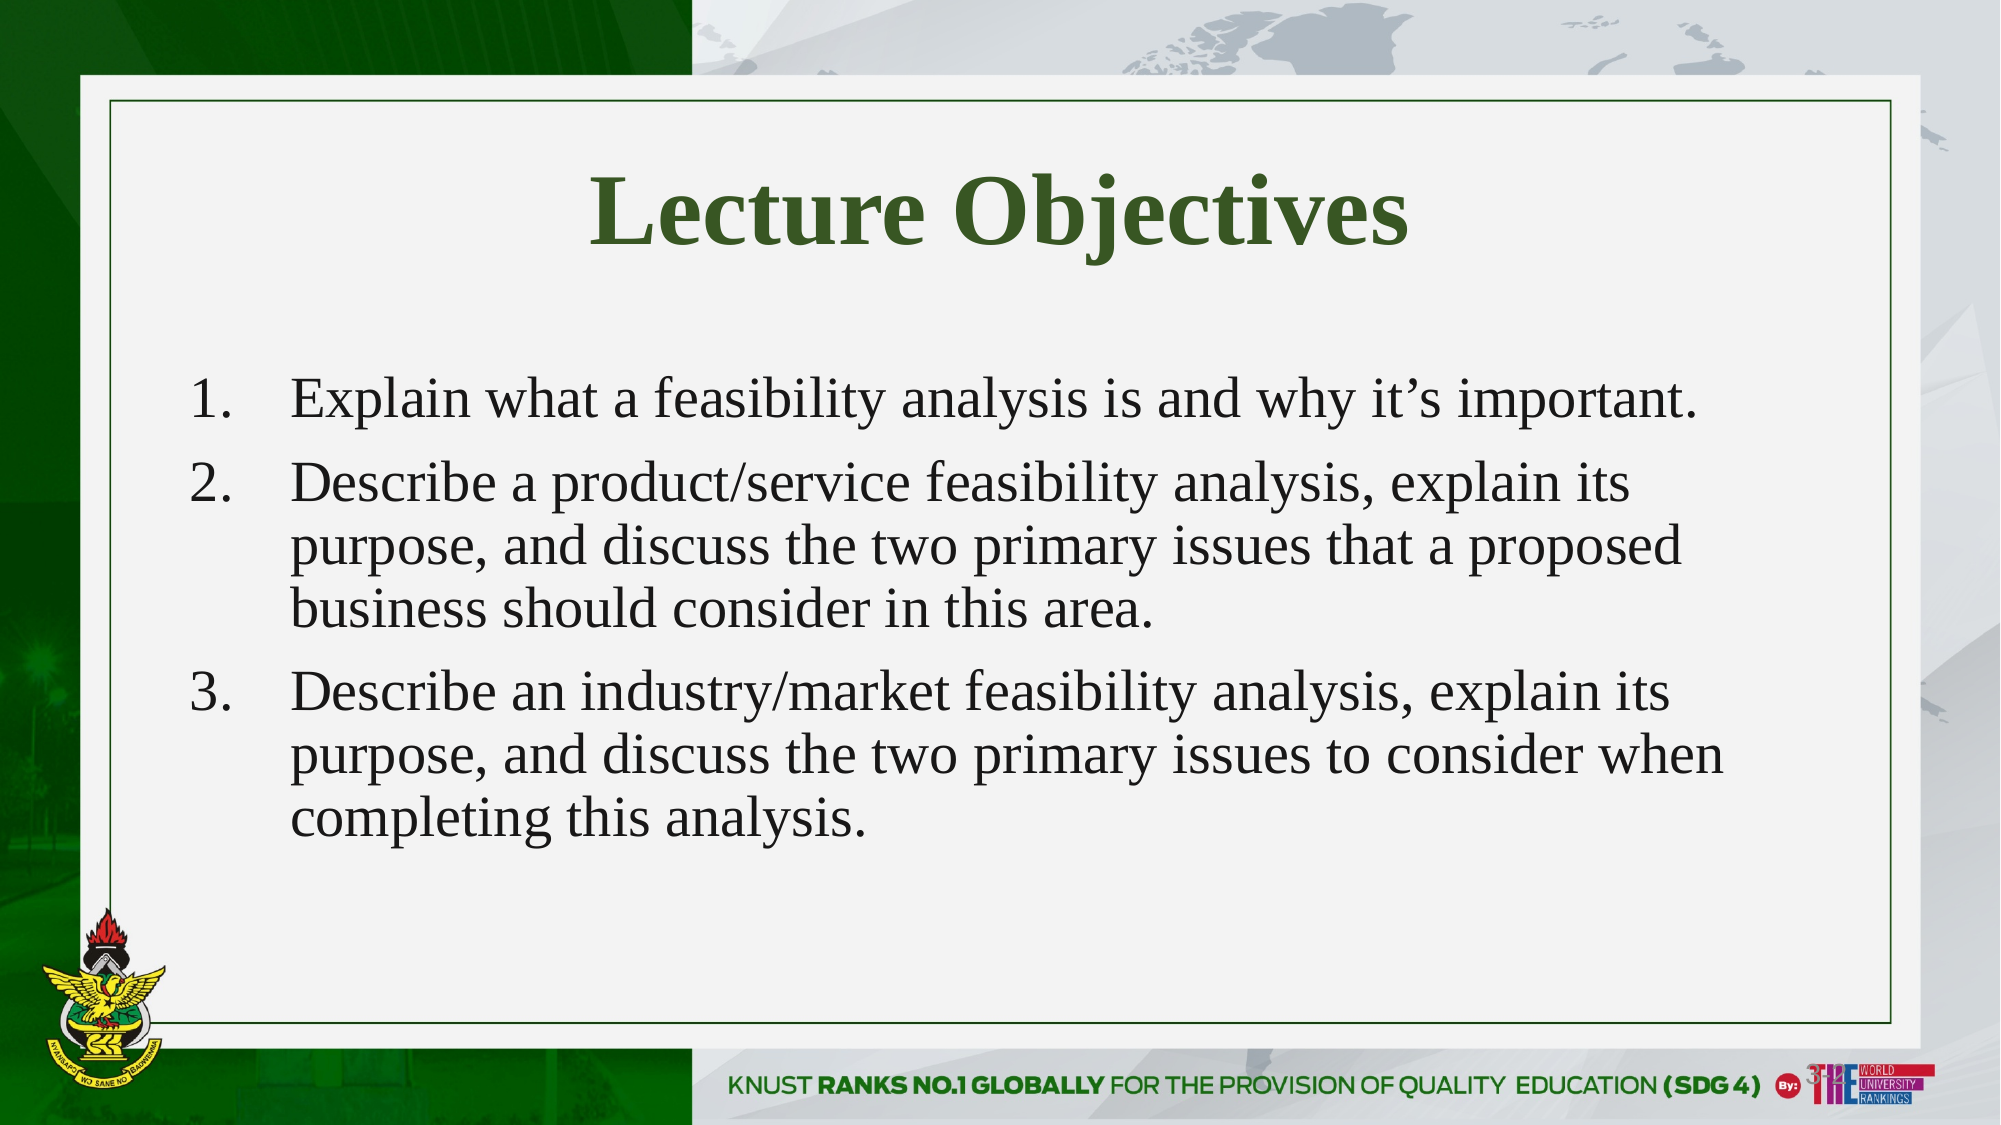

# Lecture Objectives
Explain what a feasibility analysis is and why it’s important.
Describe a product/service feasibility analysis, explain its purpose, and discuss the two primary issues that a proposed business should consider in this area.
Describe an industry/market feasibility analysis, explain its purpose, and discuss the two primary issues to consider when completing this analysis.
3-2